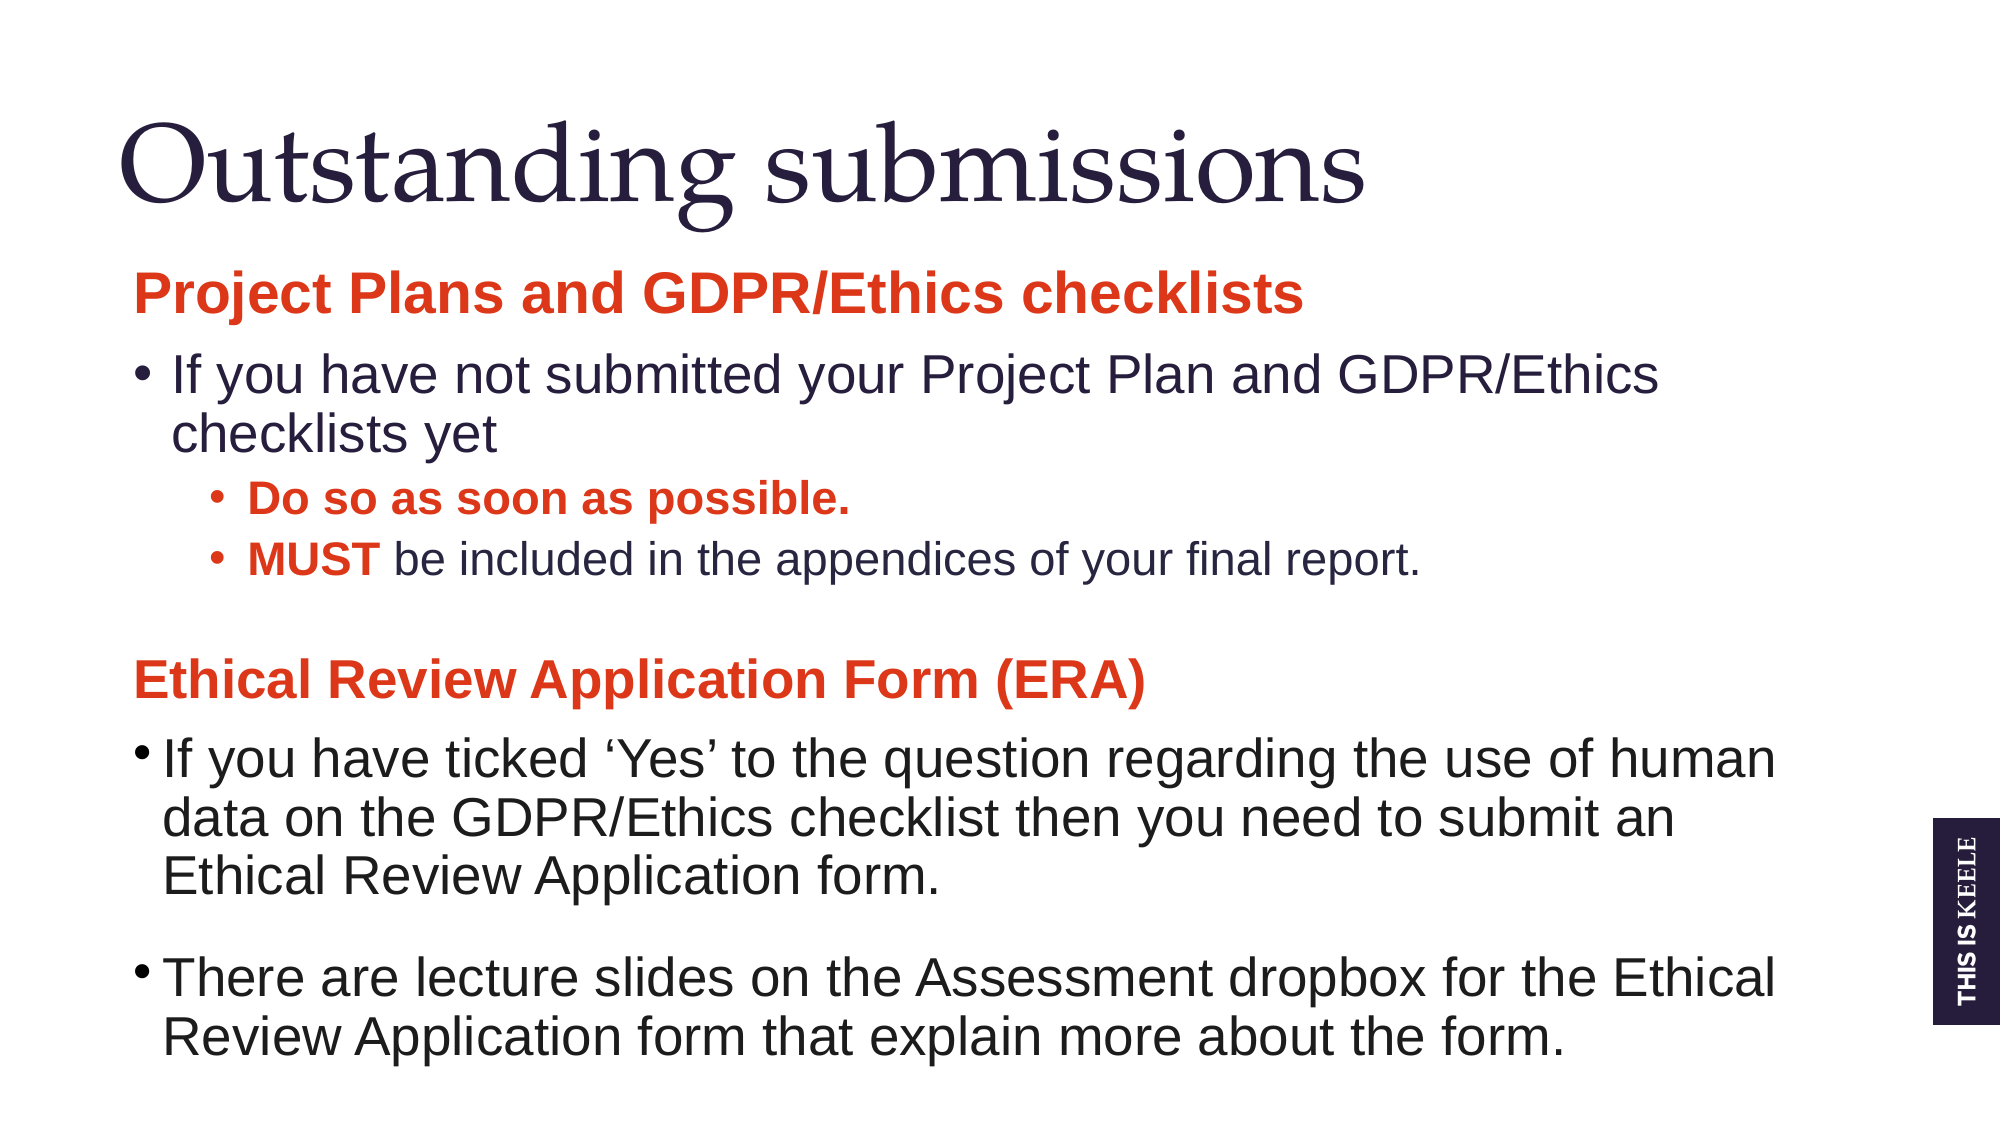

Outstanding submissions
Project Plans and GDPR/Ethics checklists
If you have not submitted your Project Plan and GDPR/Ethics checklists yet
Do so as soon as possible.
MUST be included in the appendices of your final report.

Ethical Review Application Form (ERA)
If you have ticked ‘Yes’ to the question regarding the use of human data on the GDPR/Ethics checklist then you need to submit an Ethical Review Application form.
There are lecture slides on the Assessment dropbox for the Ethical Review Application form that explain more about the form.